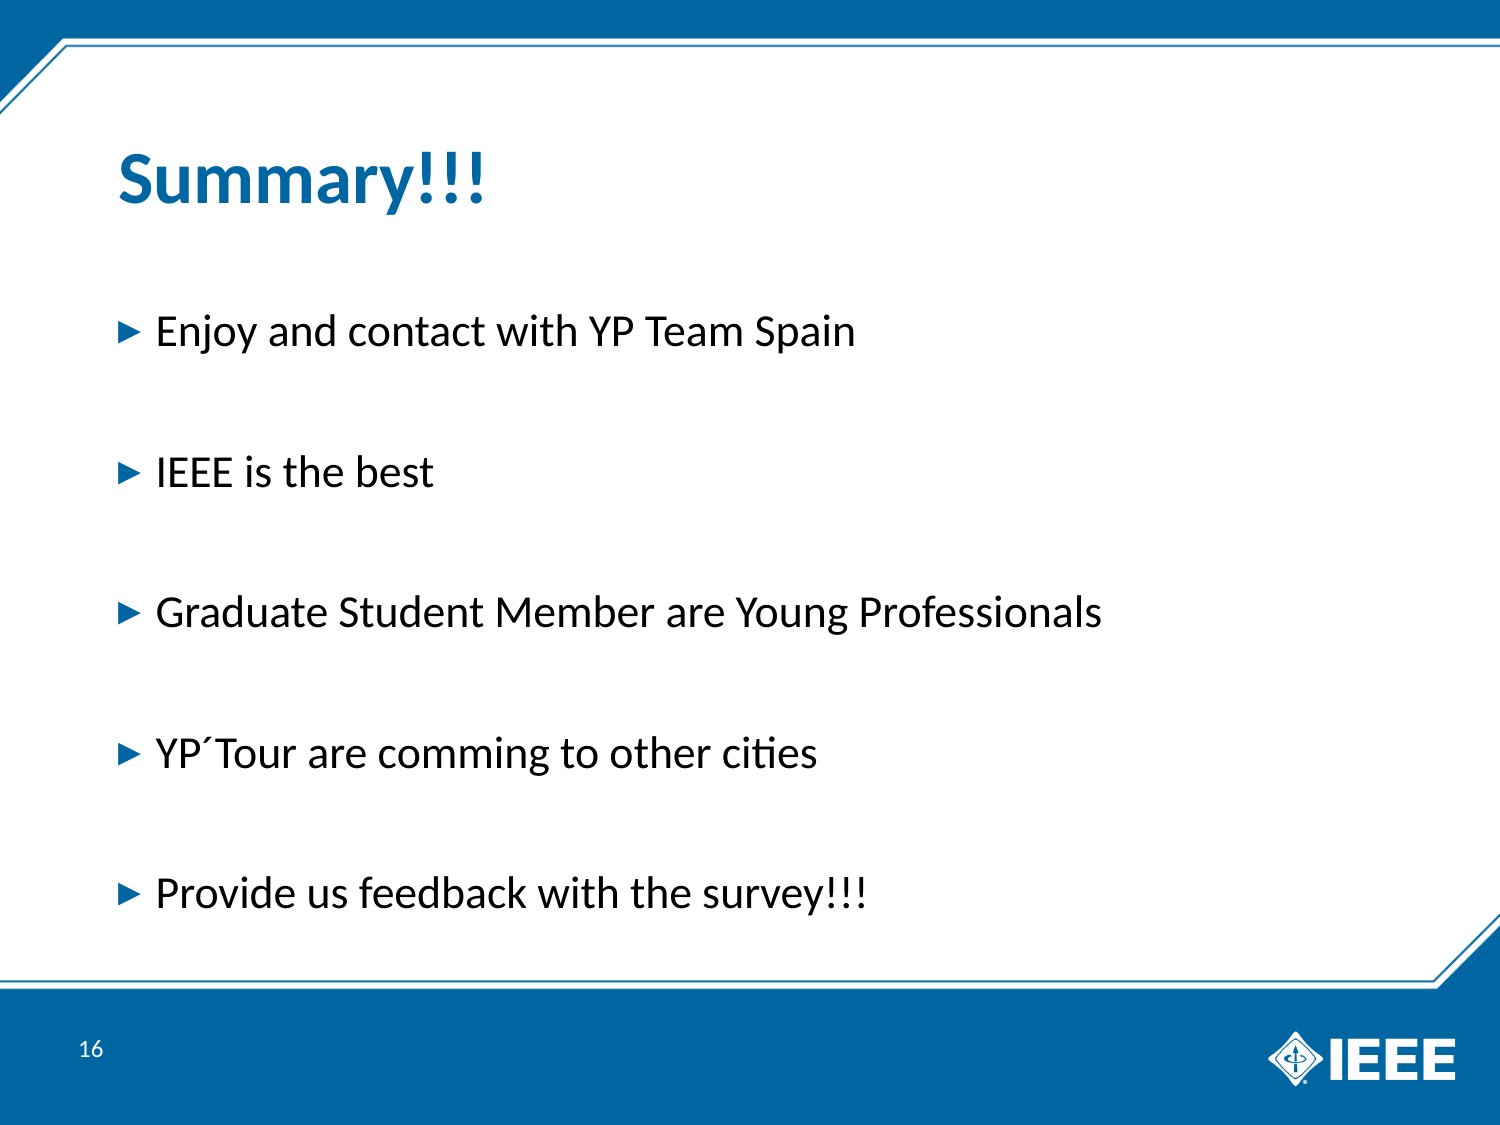

# Summary!!!
Enjoy and contact with YP Team Spain

IEEE is the best

Graduate Student Member are Young Professionals

YP´Tour are comming to other cities

Provide us feedback with the survey!!!
16